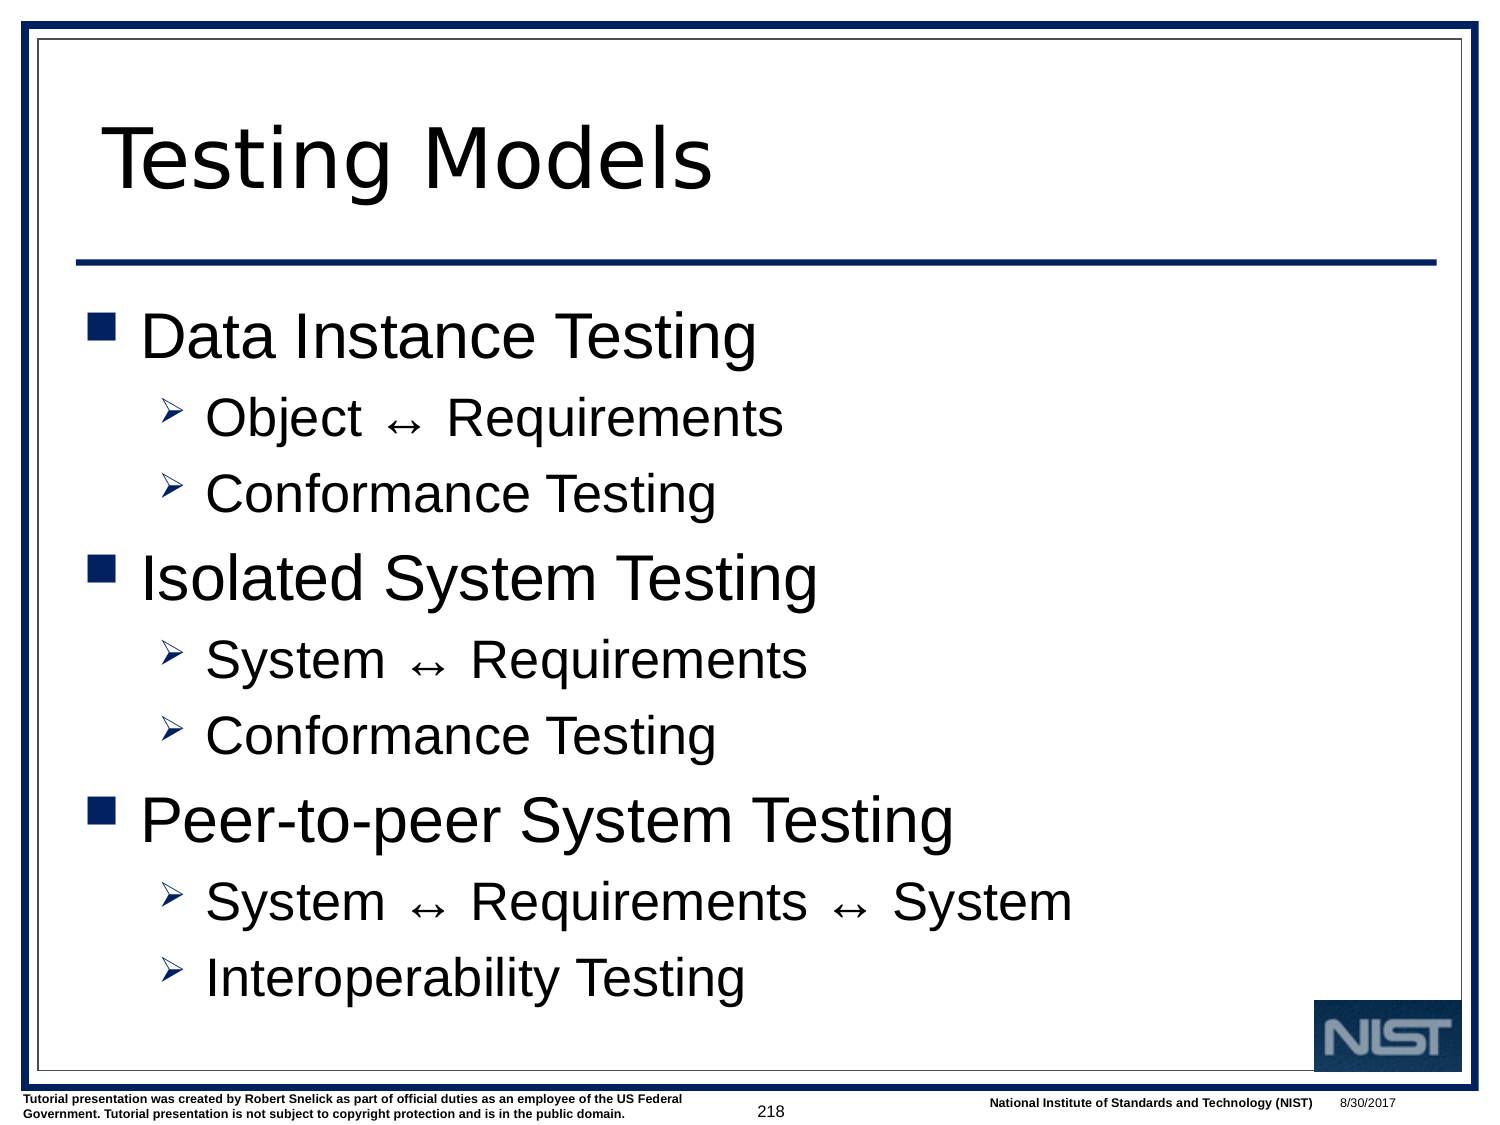

# Testing Models
Data Instance Testing
Object ↔ Requirements
Conformance Testing
Isolated System Testing
System ↔ Requirements
Conformance Testing
Peer-to-peer System Testing
System ↔ Requirements ↔ System
Interoperability Testing
218
8/30/2017